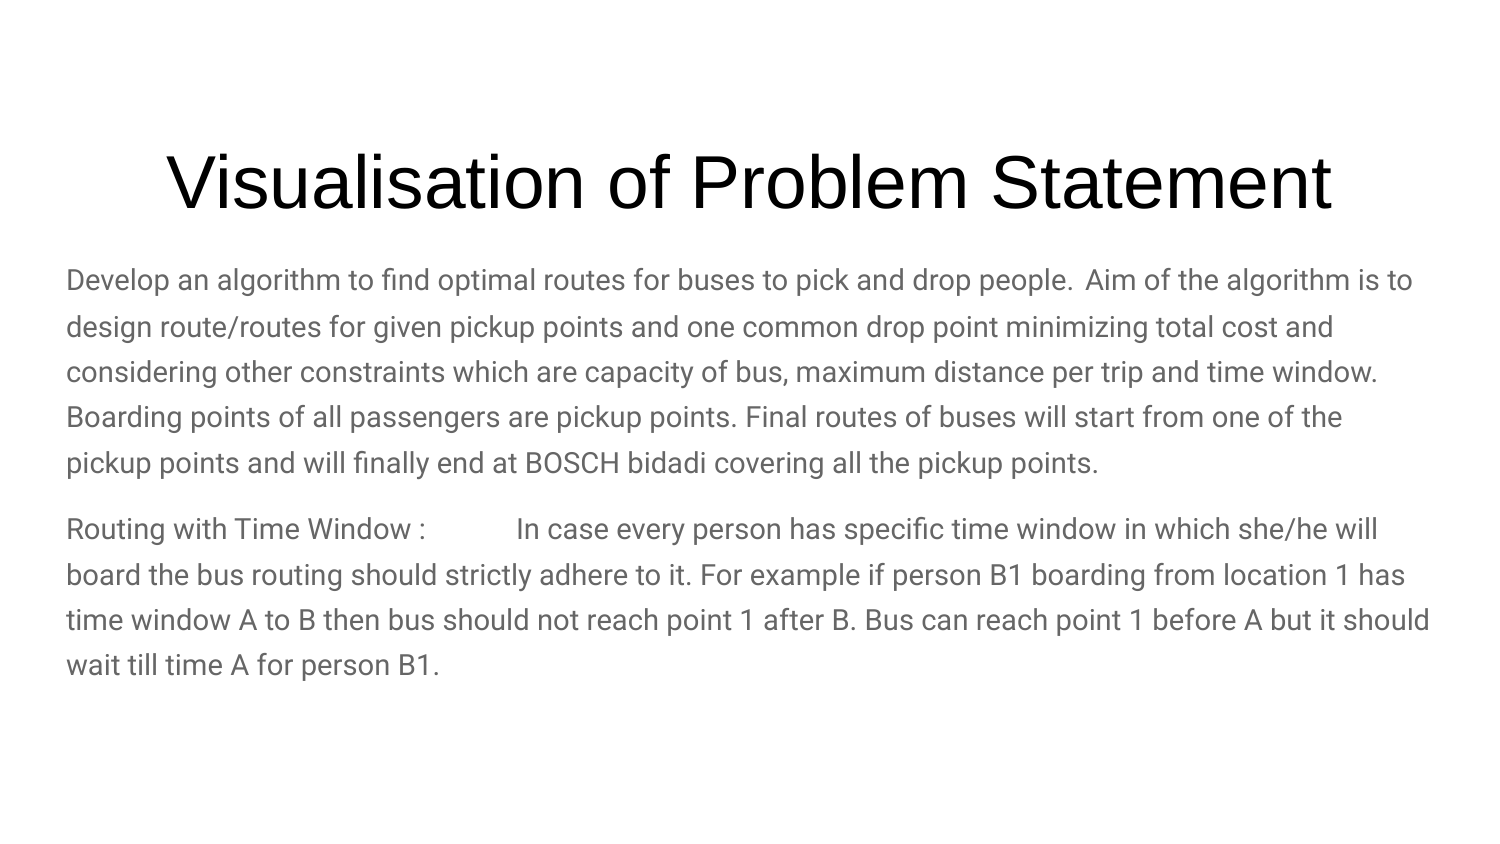

# Visualisation of Problem Statement
Develop an algorithm to find optimal routes for buses to pick and drop people. Aim of the algorithm is to design route/routes for given pickup points and one common drop point minimizing total cost and considering other constraints which are capacity of bus, maximum distance per trip and time window. Boarding points of all passengers are pickup points. Final routes of buses will start from one of the pickup points and will finally end at BOSCH bidadi covering all the pickup points.
Routing with Time Window :	In case every person has specific time window in which she/he will board the bus routing should strictly adhere to it. For example if person B1 boarding from location 1 has time window A to B then bus should not reach point 1 after B. Bus can reach point 1 before A but it should wait till time A for person B1.